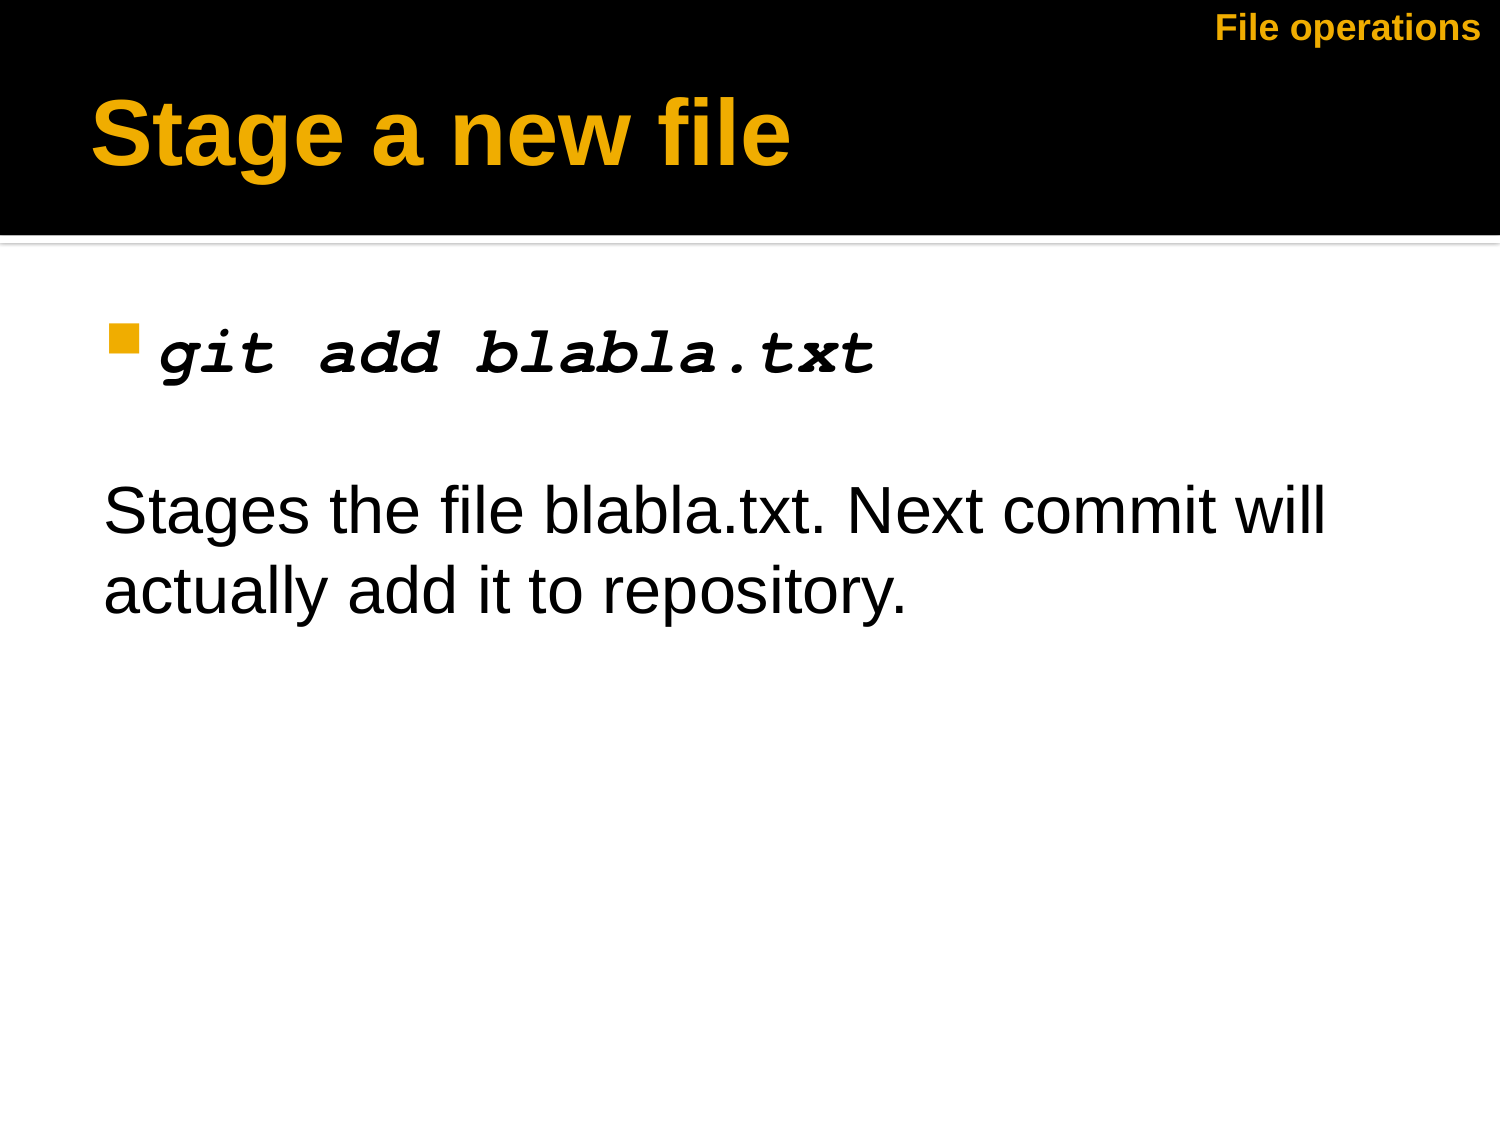

File operations
# Stage a new file
git add blabla.txt

Stages the file blabla.txt. Next commit will actually add it to repository.